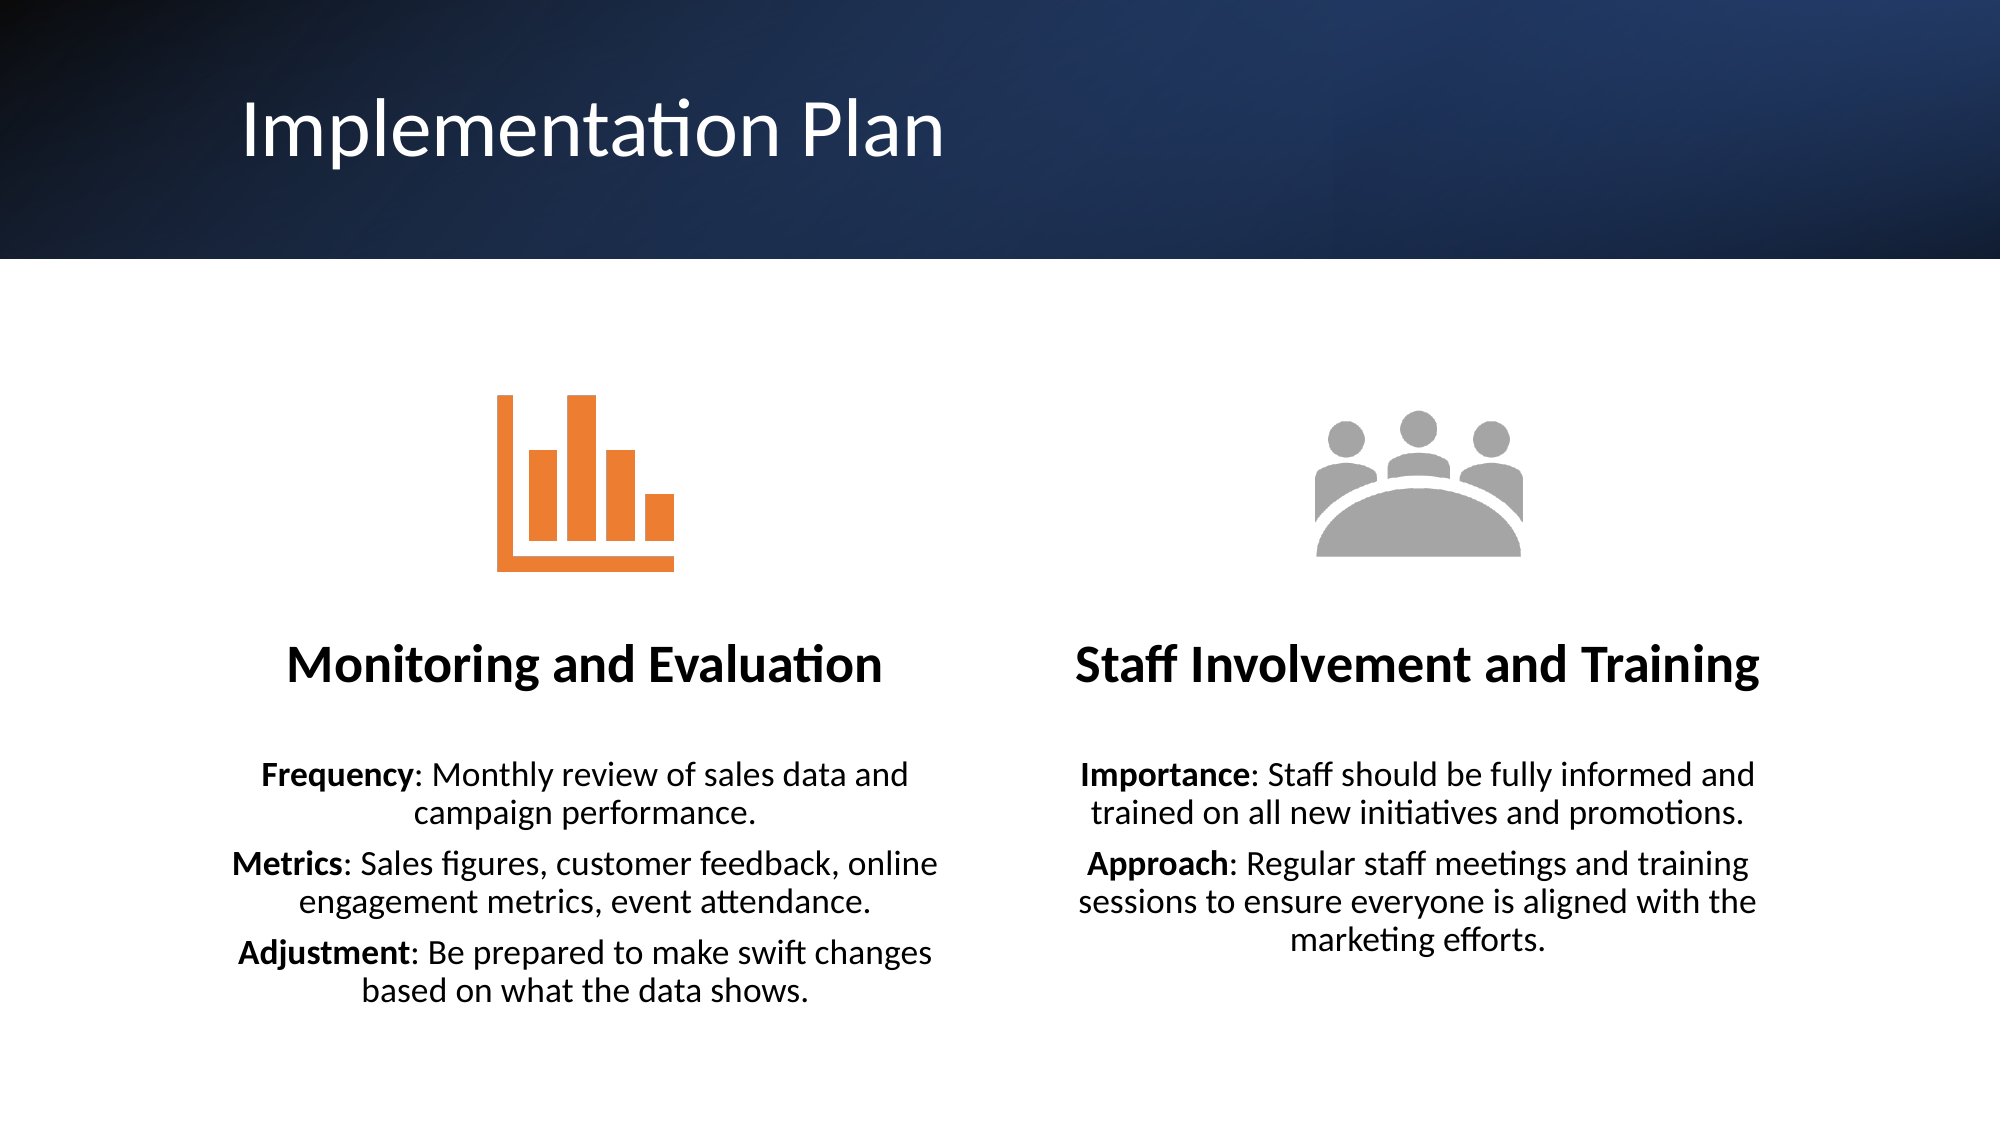

# Implementation Plan
Monitoring and Evaluation
Frequency: Monthly review of sales data and campaign performance.
Metrics: Sales figures, customer feedback, online engagement metrics, event attendance.
Adjustment: Be prepared to make swift changes based on what the data shows.
Staff Involvement and Training
Importance: Staff should be fully informed and trained on all new initiatives and promotions.
Approach: Regular staff meetings and training sessions to ensure everyone is aligned with the marketing efforts.